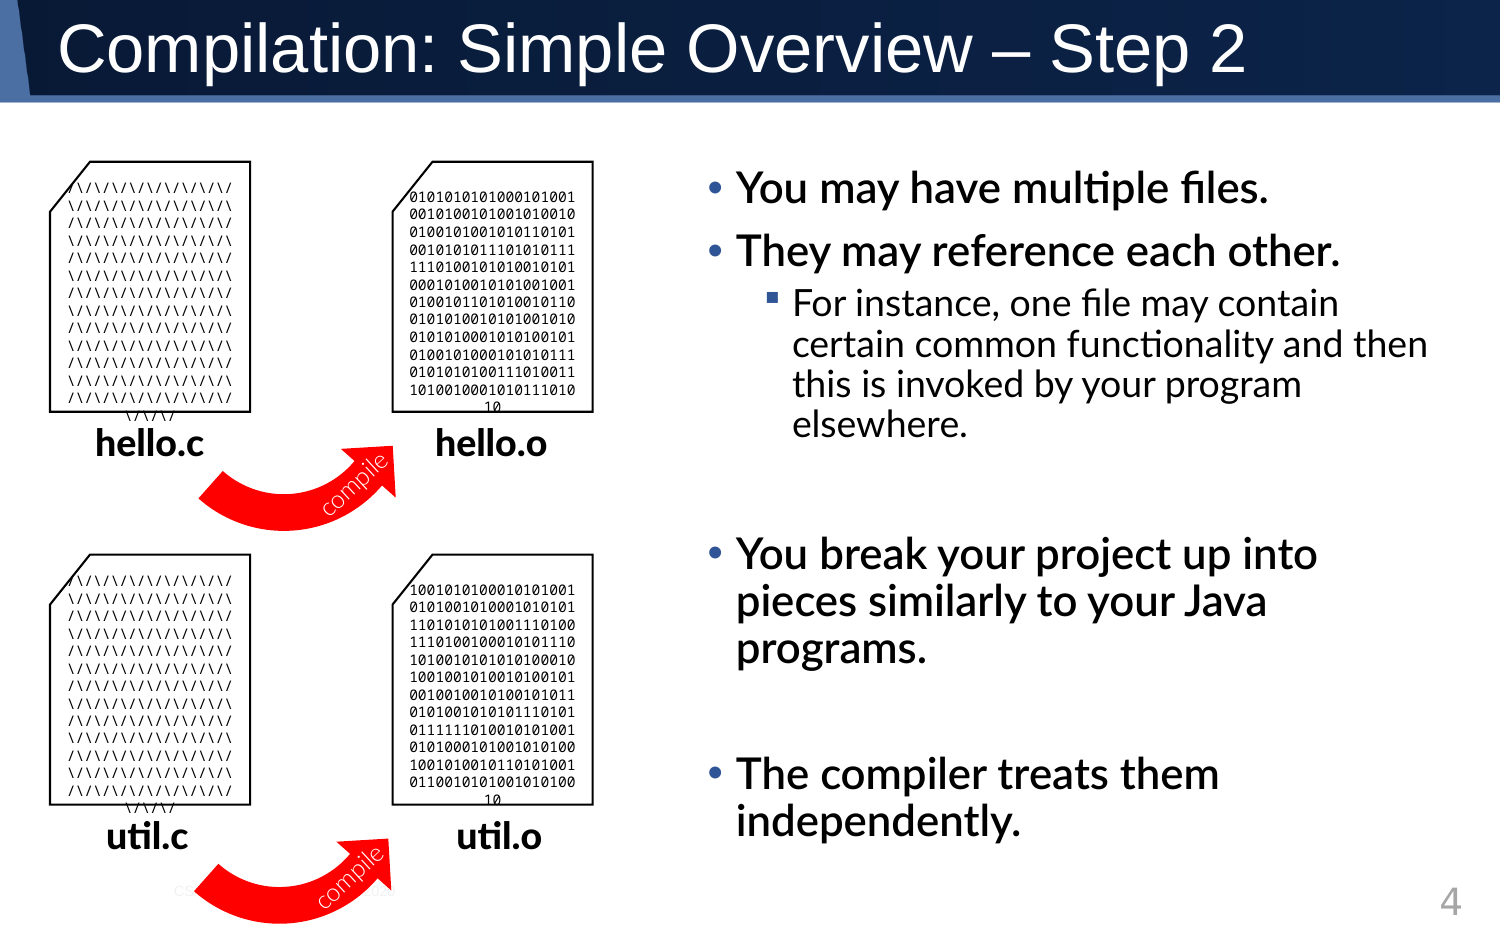

# Compilation: Simple Overview – Step 2
You may have multiple files.
They may reference each other.
For instance, one file may contain certain common functionality and then this is invoked by your program elsewhere.

You break your project up into pieces similarly to your Java programs.

The compiler treats them independently.

/\/\/\/\/\/\/\/\/\/\/\/\/\/\/\/\/\/\/\/\/\/\/\/\/\/\/\/\/\/\/\/\/\/\/\/\/\/\/\/\/\/\/\/\/\/\/\/\/\/\/\/\/\/\/\/\/\/\/\/\/\/\/\/\/\/\/\/\/\/\/\/\/\/\/\/\/\/\/\/\/\/\/\/\/\/\/\/\/\/\/\/\/\/\/\/\/\/\/\/\/\/\/\/\/\/\/\/\/\/\/\/\/\/\/\/\/\/\/\/\/\/\/\/\/\/\/
hello.c

01010101010001010010010100101001010010010010100101011010100101010111010101111110100101010010101000101001010100100101001011010100101100101010010101001010010101000101010010101001010001010101110101010100111010011101001000101011101010
hello.o

compile

/\/\/\/\/\/\/\/\/\/\/\/\/\/\/\/\/\/\/\/\/\/\/\/\/\/\/\/\/\/\/\/\/\/\/\/\/\/\/\/\/\/\/\/\/\/\/\/\/\/\/\/\/\/\/\/\/\/\/\/\/\/\/\/\/\/\/\/\/\/\/\/\/\/\/\/\/\/\/\/\/\/\/\/\/\/\/\/\/\/\/\/\/\/\/\/\/\/\/\/\/\/\/\/\/\/\/\/\/\/\/\/\/\/\/\/\/\/\/\/\/\/\/\/\/\/\/
util.c

10010101000101010010101001010001010101110101010100111010011101001000101011101010010101010100010100100101001010010100100100101001010110101001010101110101011111101001010100101010001010010101001001010010110101001011001010100101010010
util.o

compile
CS/COE 0449 – Spring 2019/2020
4